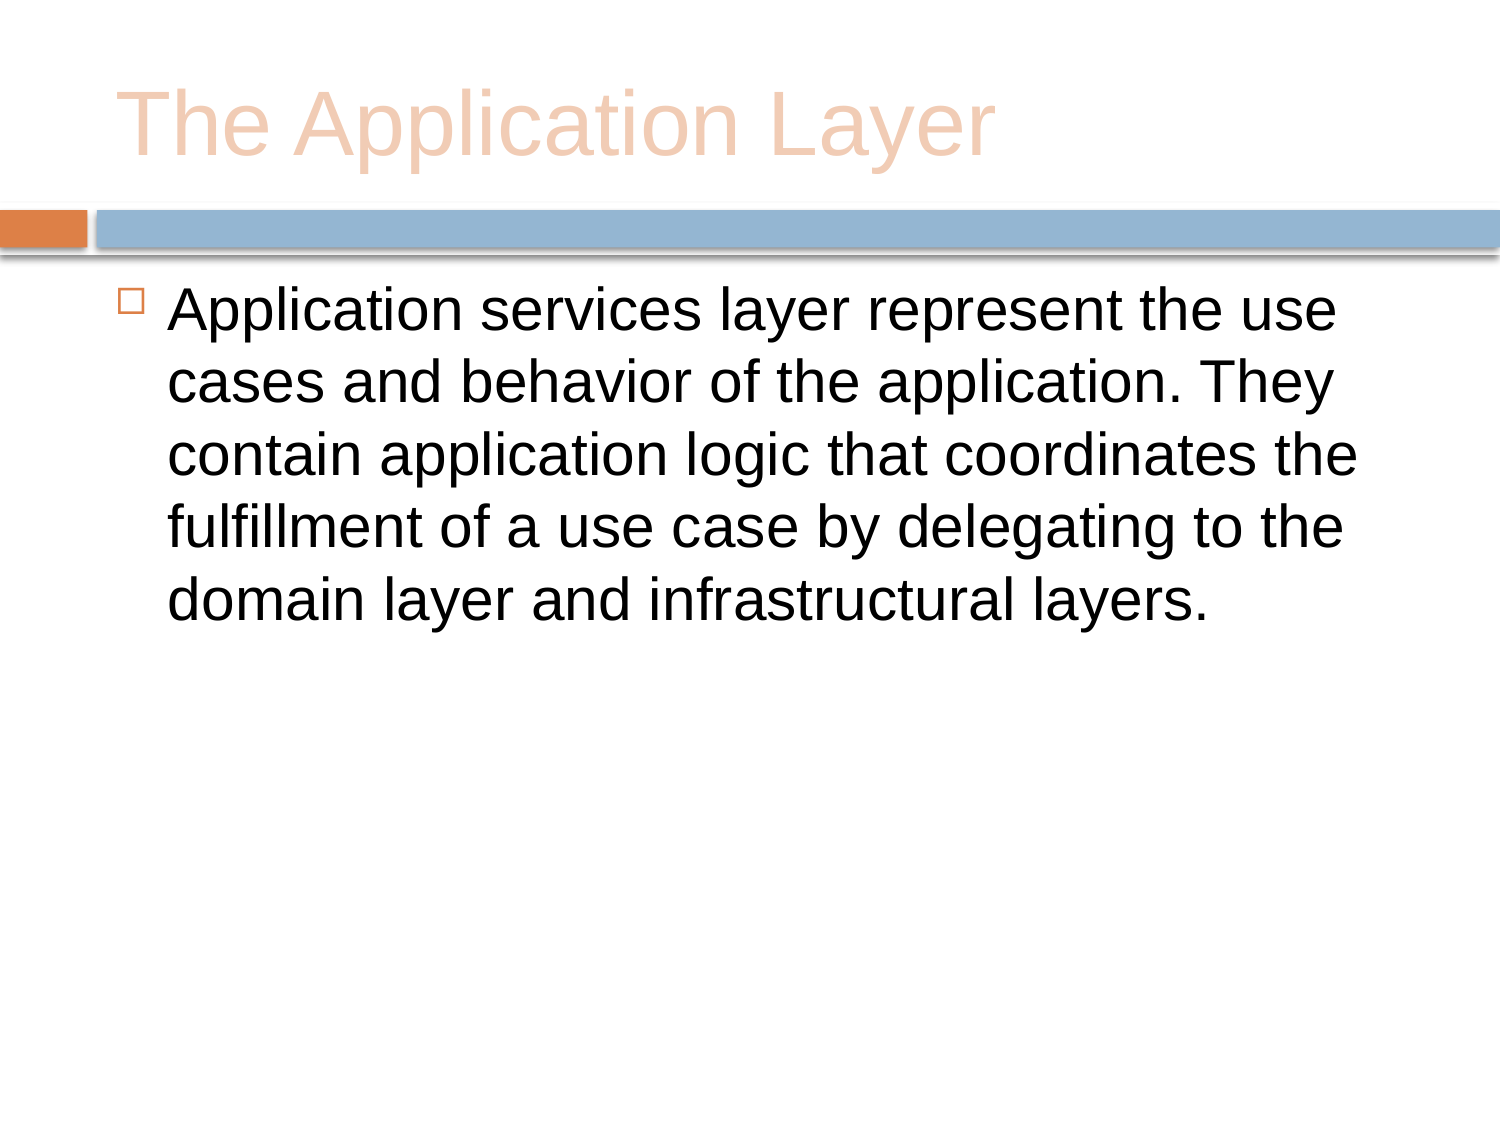

# The Application Layer
Application services layer represent the use cases and behavior of the application. They contain application logic that coordinates the fulfillment of a use case by delegating to the domain layer and infrastructural layers.